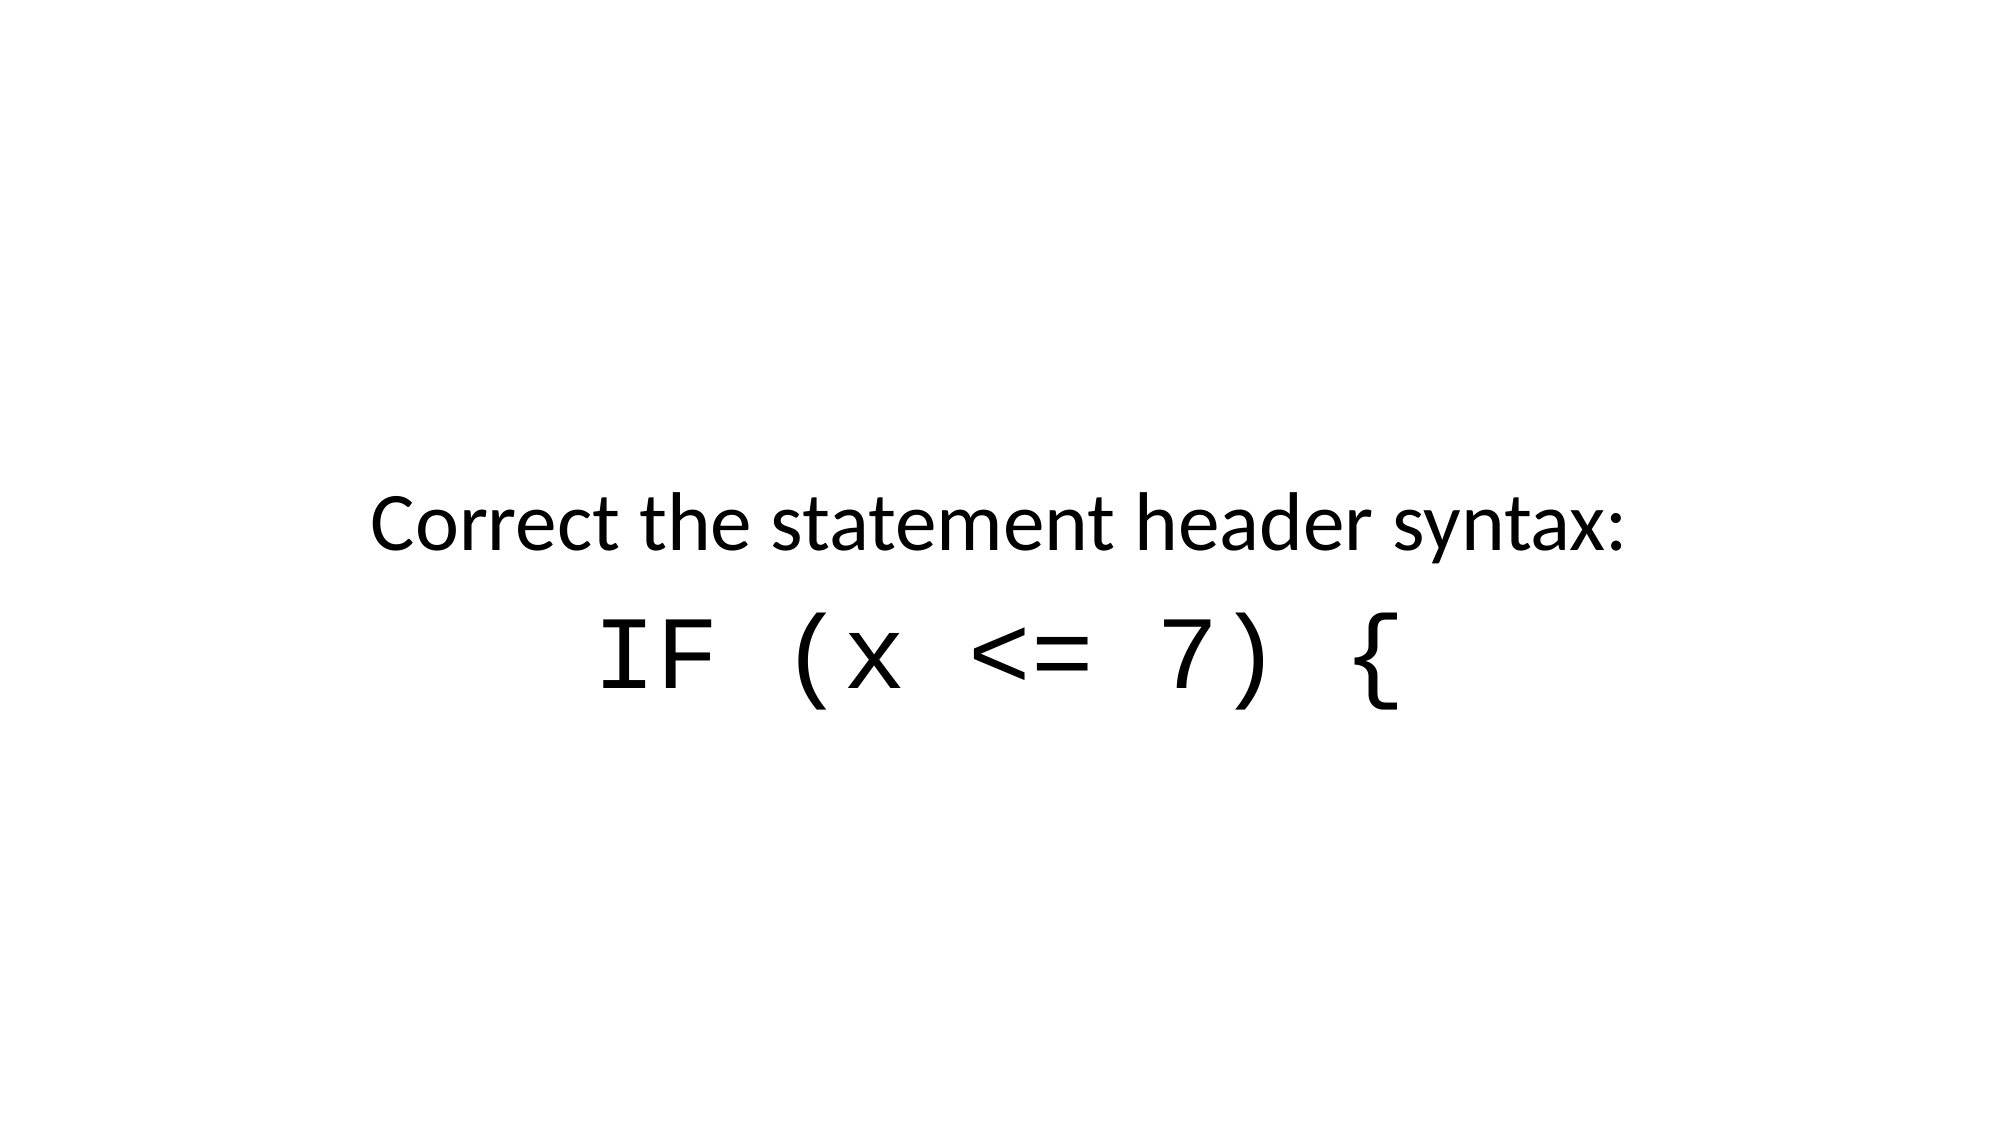

# Correct the statement header syntax:
IF (x <= 7) {